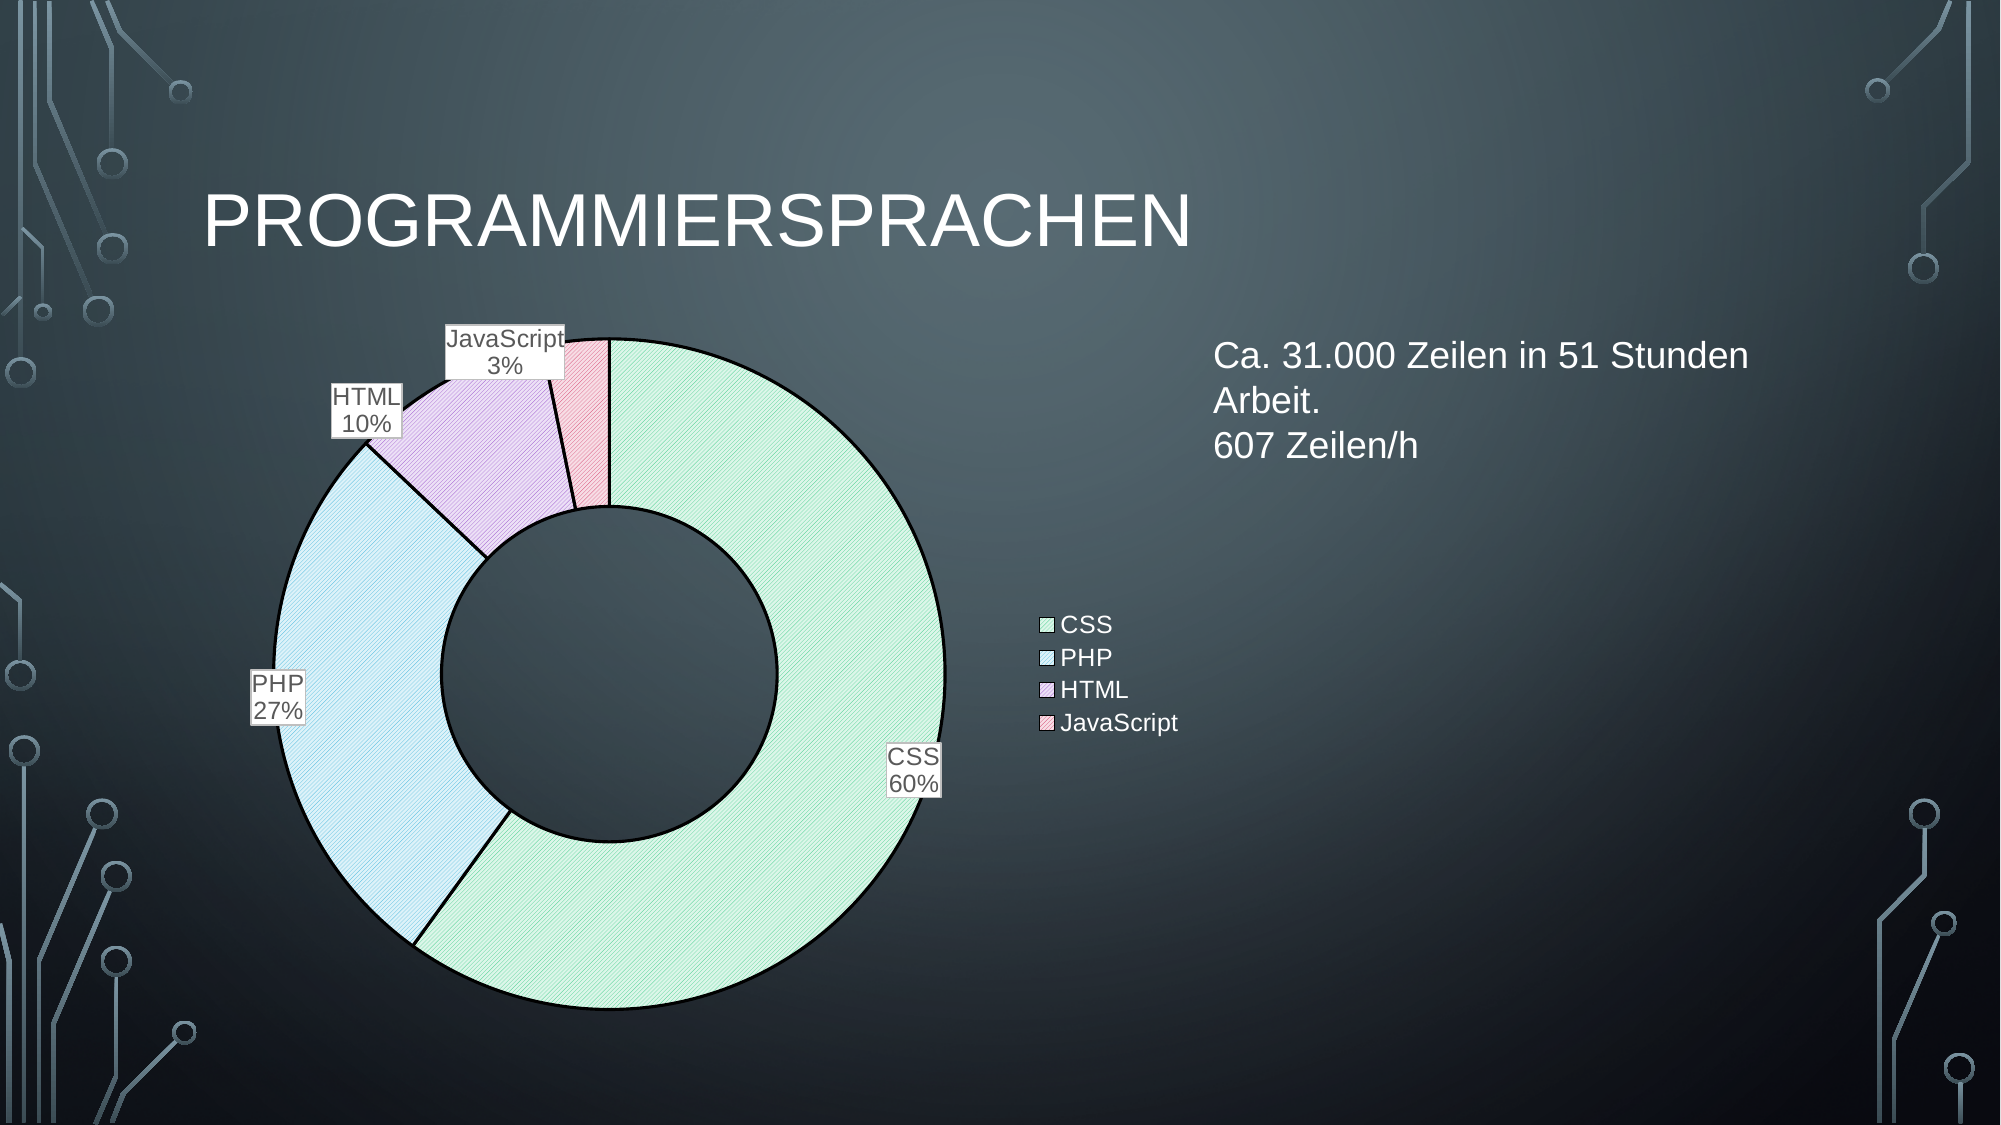

# Programmiersprachen

### Chart

| Category | Sprachen |
|---|---|
| CSS | 59.9 |
| PHP | 27.1 |
| HTML | 9.7 |
| JavaScript | 3.2 |
Ca. 31.000 Zeilen in 51 Stunden Arbeit.
607 Zeilen/h